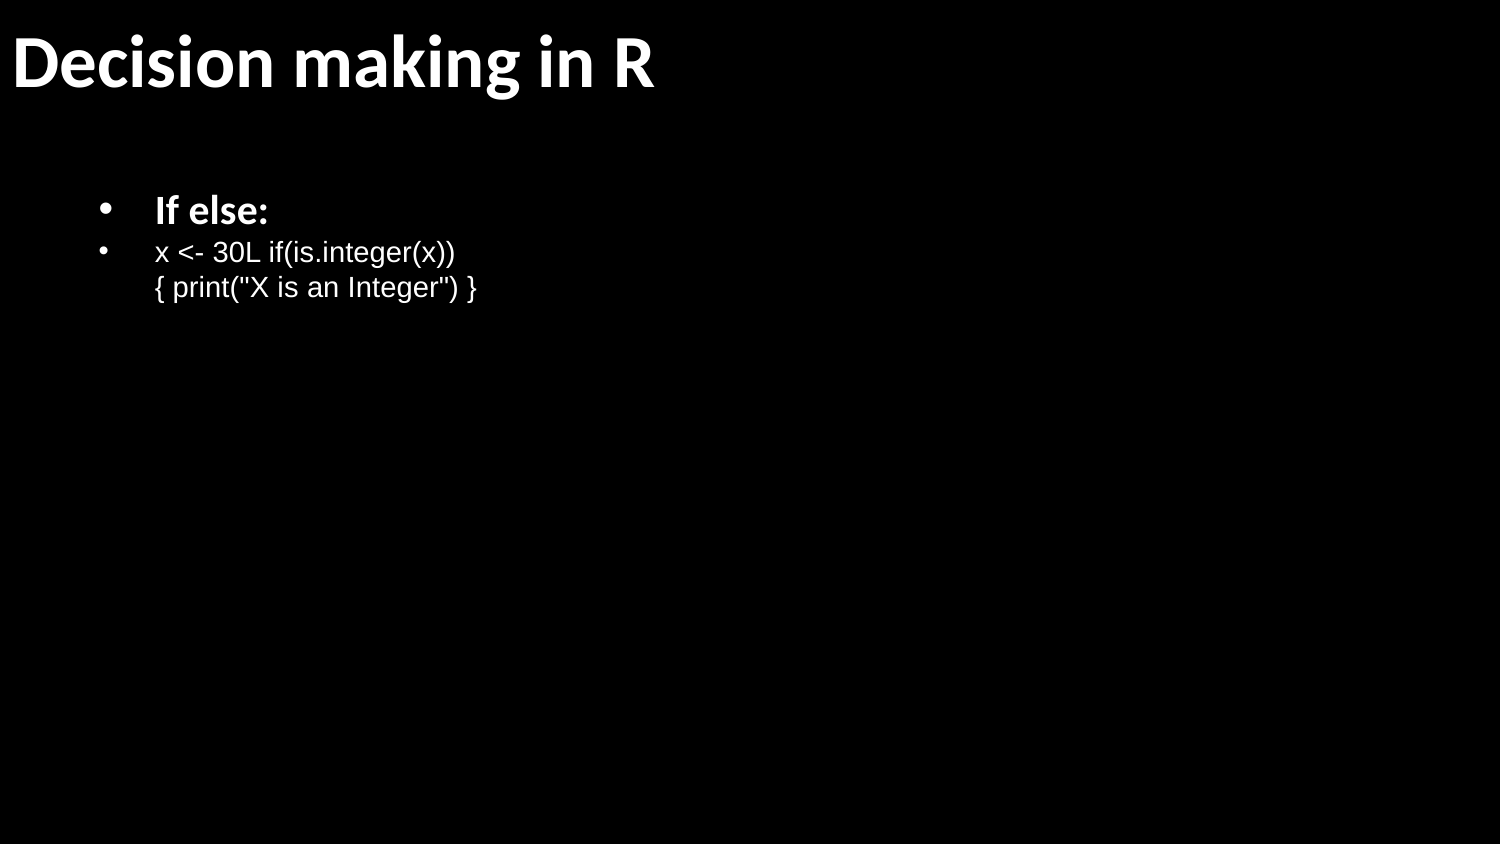

# Decision making in R
If else:
x <- 30L if(is.integer(x)) { print("X is an Integer") }